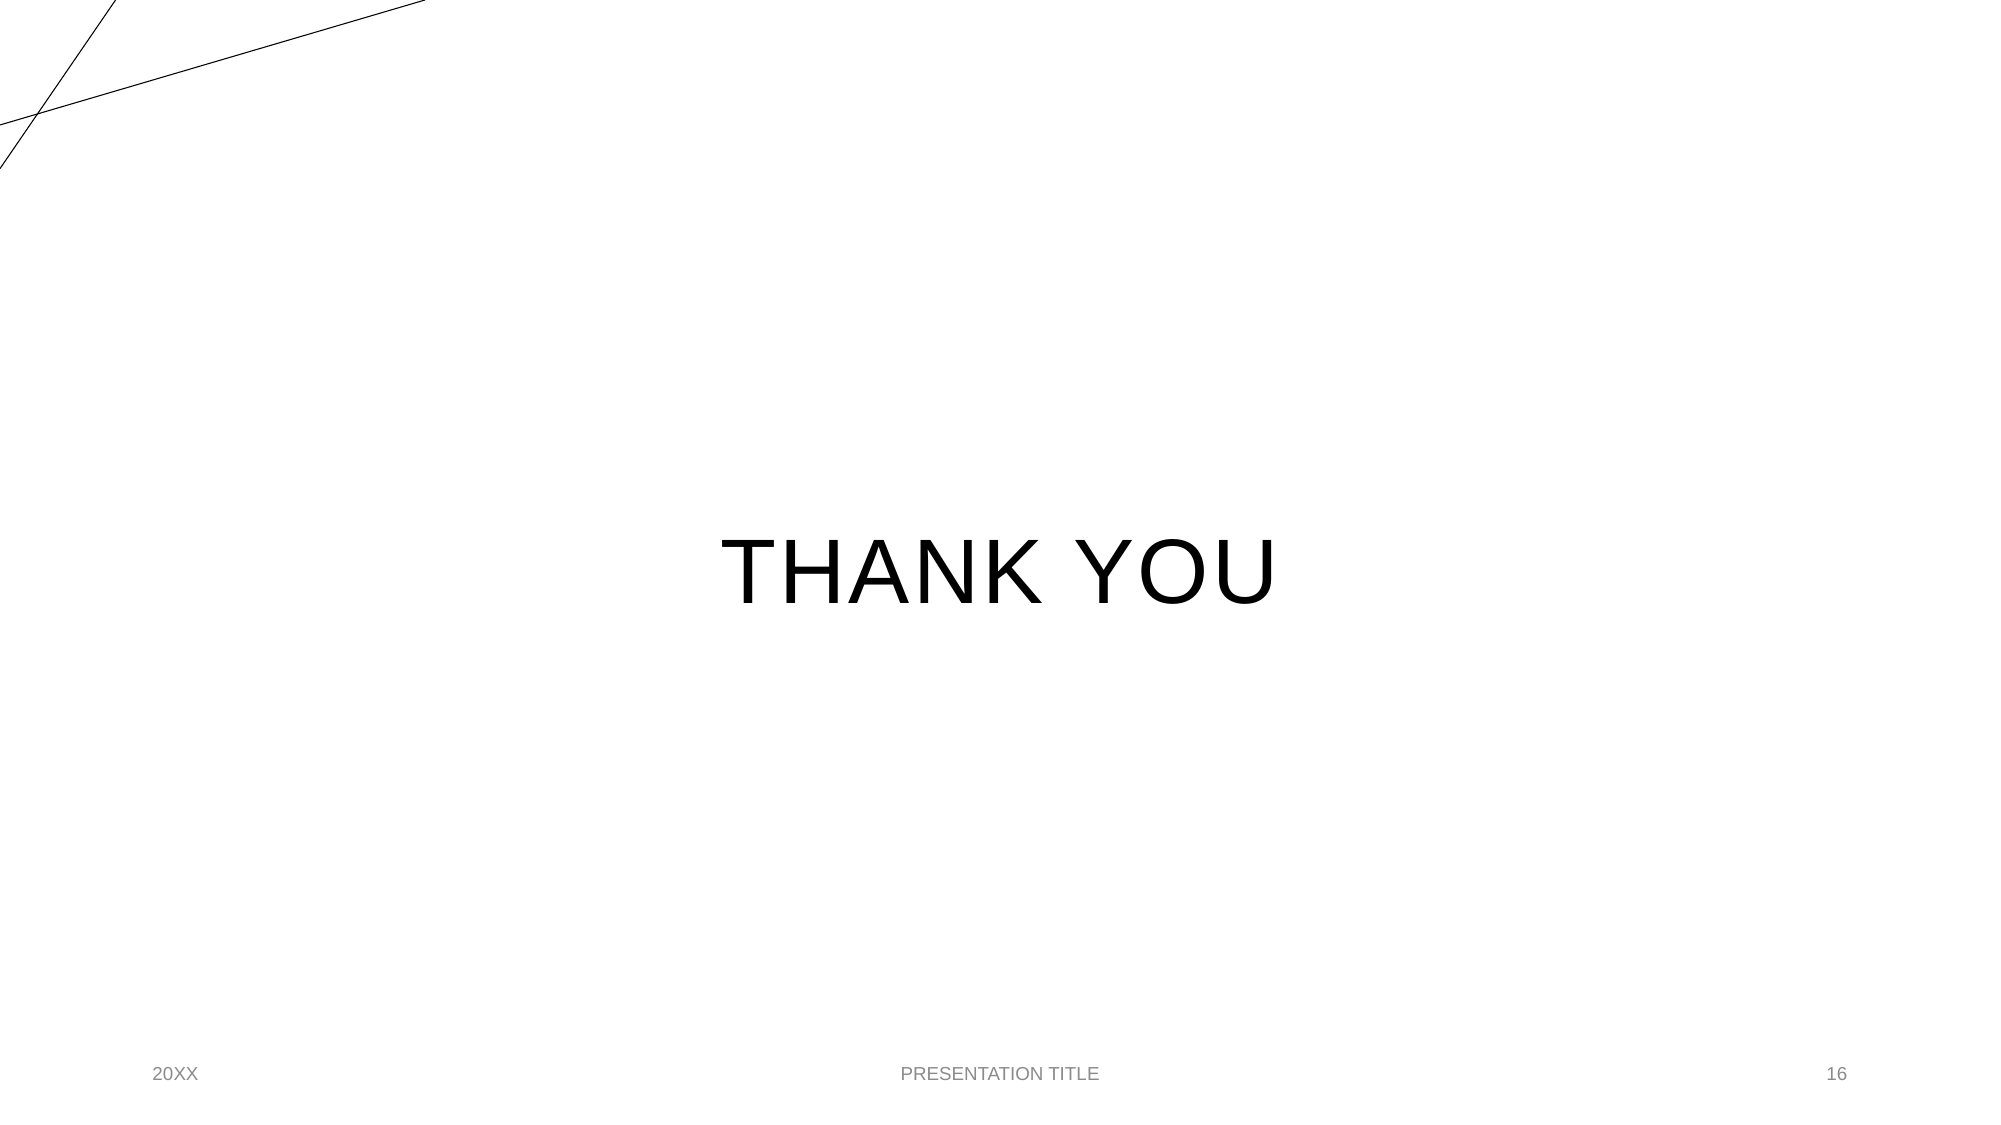

# Thank you
20XX
PRESENTATION TITLE
16